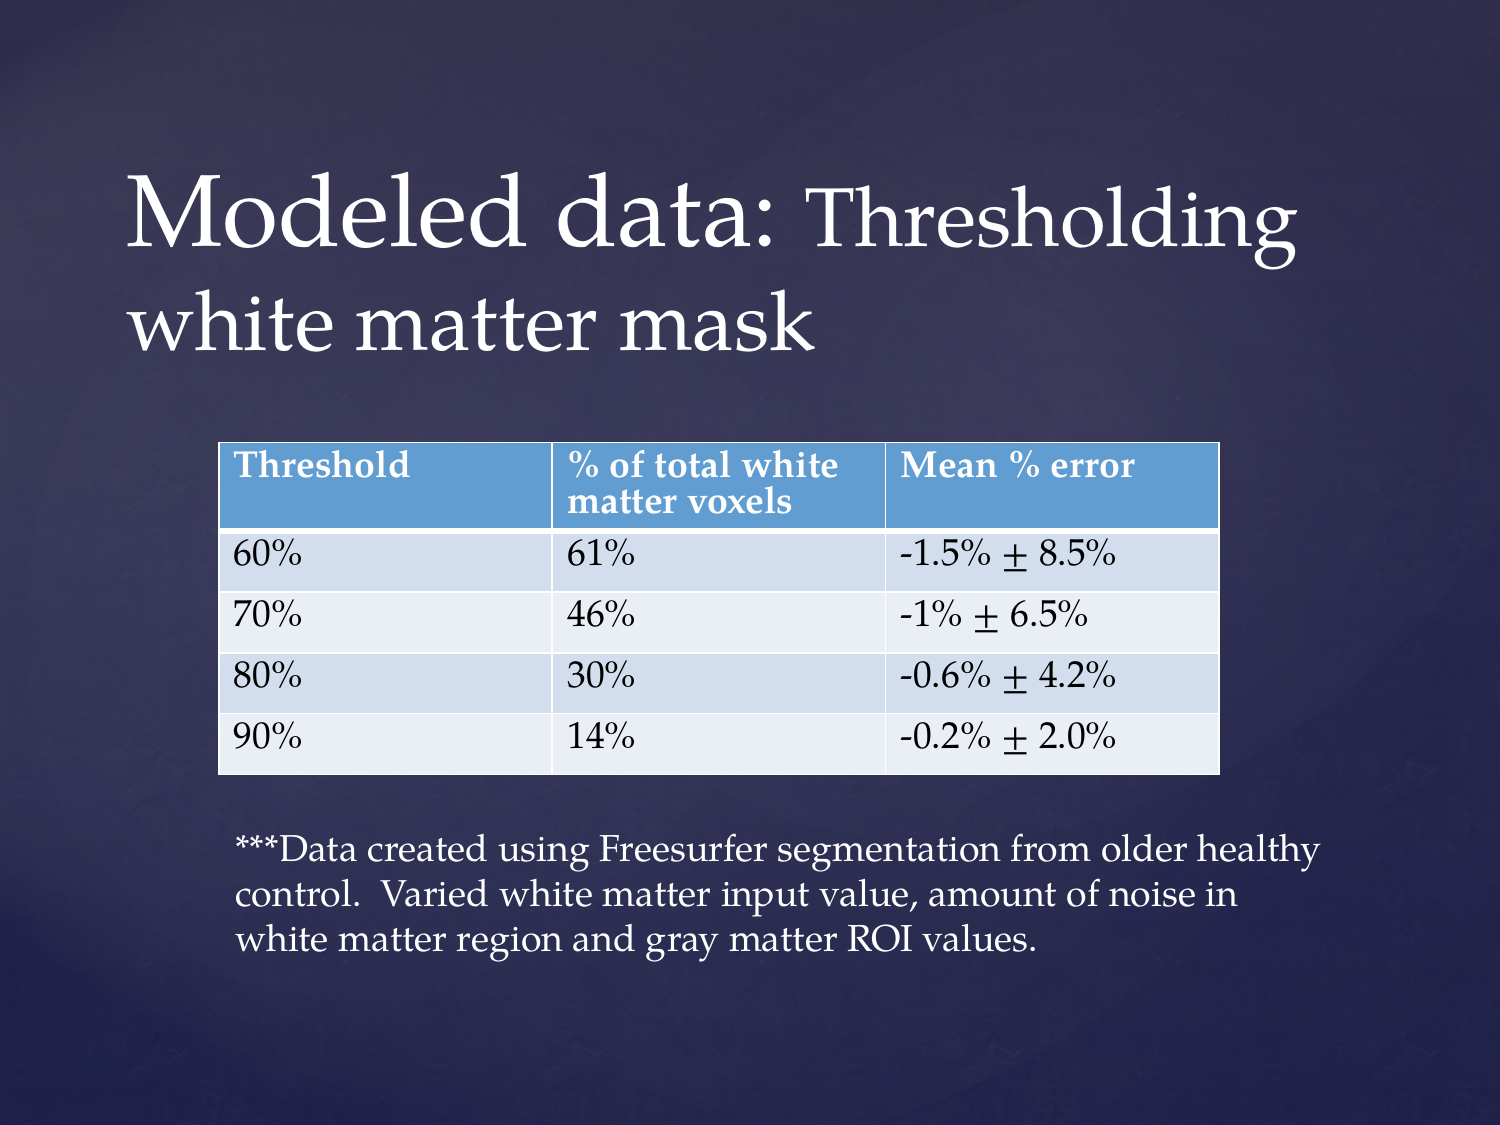

# Modeled data: Thresholding white matter mask
| Threshold | % of total white matter voxels | Mean % error |
| --- | --- | --- |
| 60% | 61% | -1.5% ± 8.5% |
| 70% | 46% | -1% ± 6.5% |
| 80% | 30% | -0.6% ± 4.2% |
| 90% | 14% | -0.2% ± 2.0% |
***Data created using Freesurfer segmentation from older healthy
control.  Varied white matter input value, amount of noise in
white matter region and gray matter ROI values.